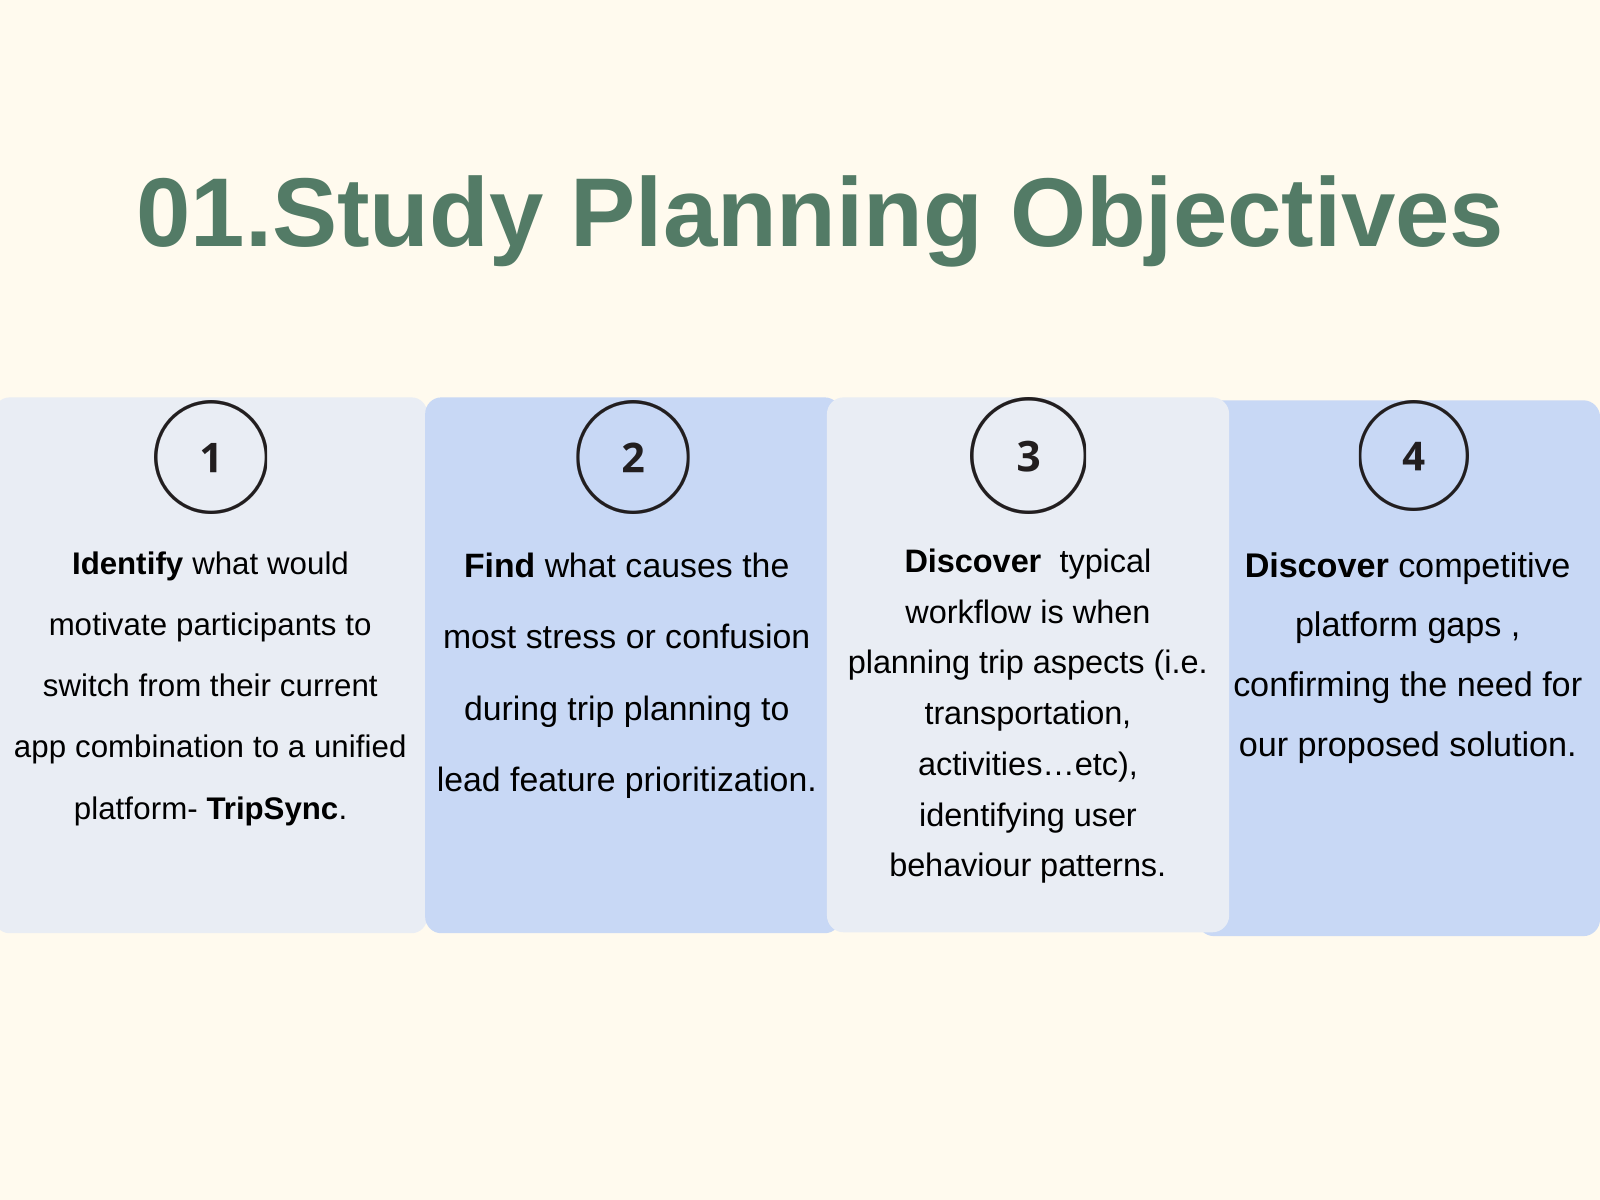

01.Study Planning Objectives

Find what causes the most stress or confusion during trip planning to lead feature prioritization.
Identify what would motivate participants to switch from their current app combination to a unified platform- TripSync.

Discover competitive platform gaps , confirming the need for our proposed solution.
Discover  typical workflow is when planning trip aspects (i.e. transportation, activities…etc), identifying user behaviour patterns.